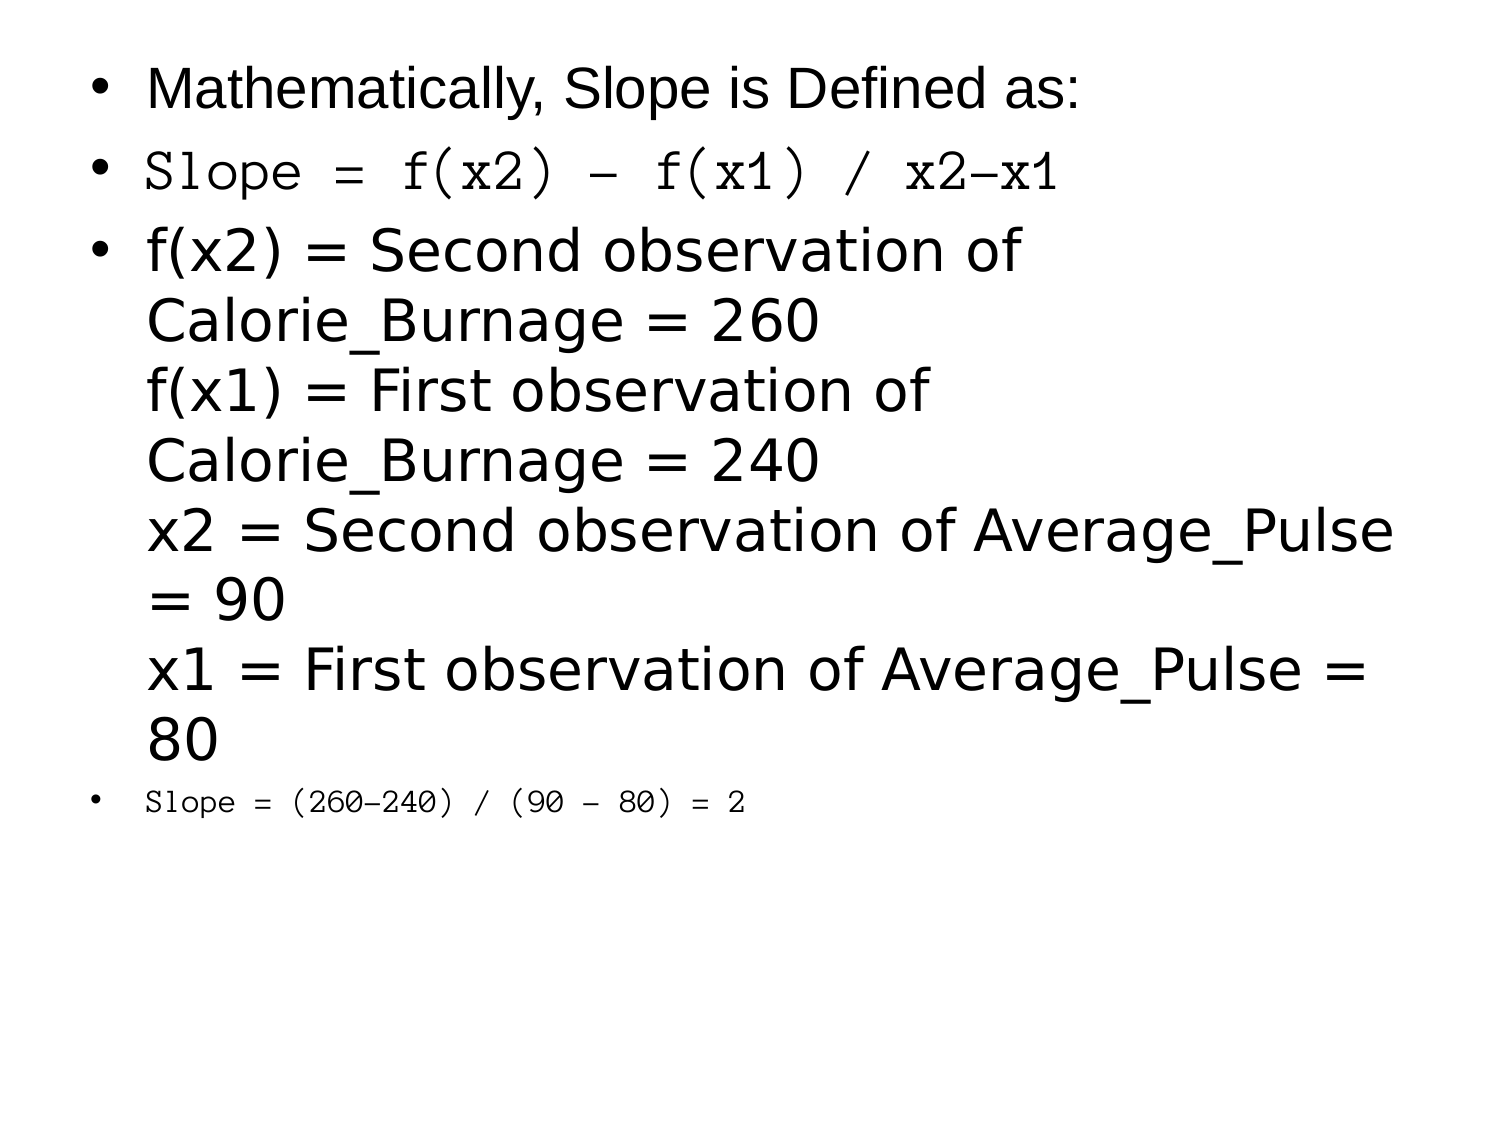

Mathematically, Slope is Defined as:
Slope = f(x2) - f(x1) / x2-x1
f(x2) = Second observation of Calorie_Burnage = 260
f(x1) = First observation of Calorie_Burnage = 240
x2 = Second observation of Average_Pulse = 90
x1 = First observation of Average_Pulse = 80
Slope = (260-240) / (90 - 80) = 2